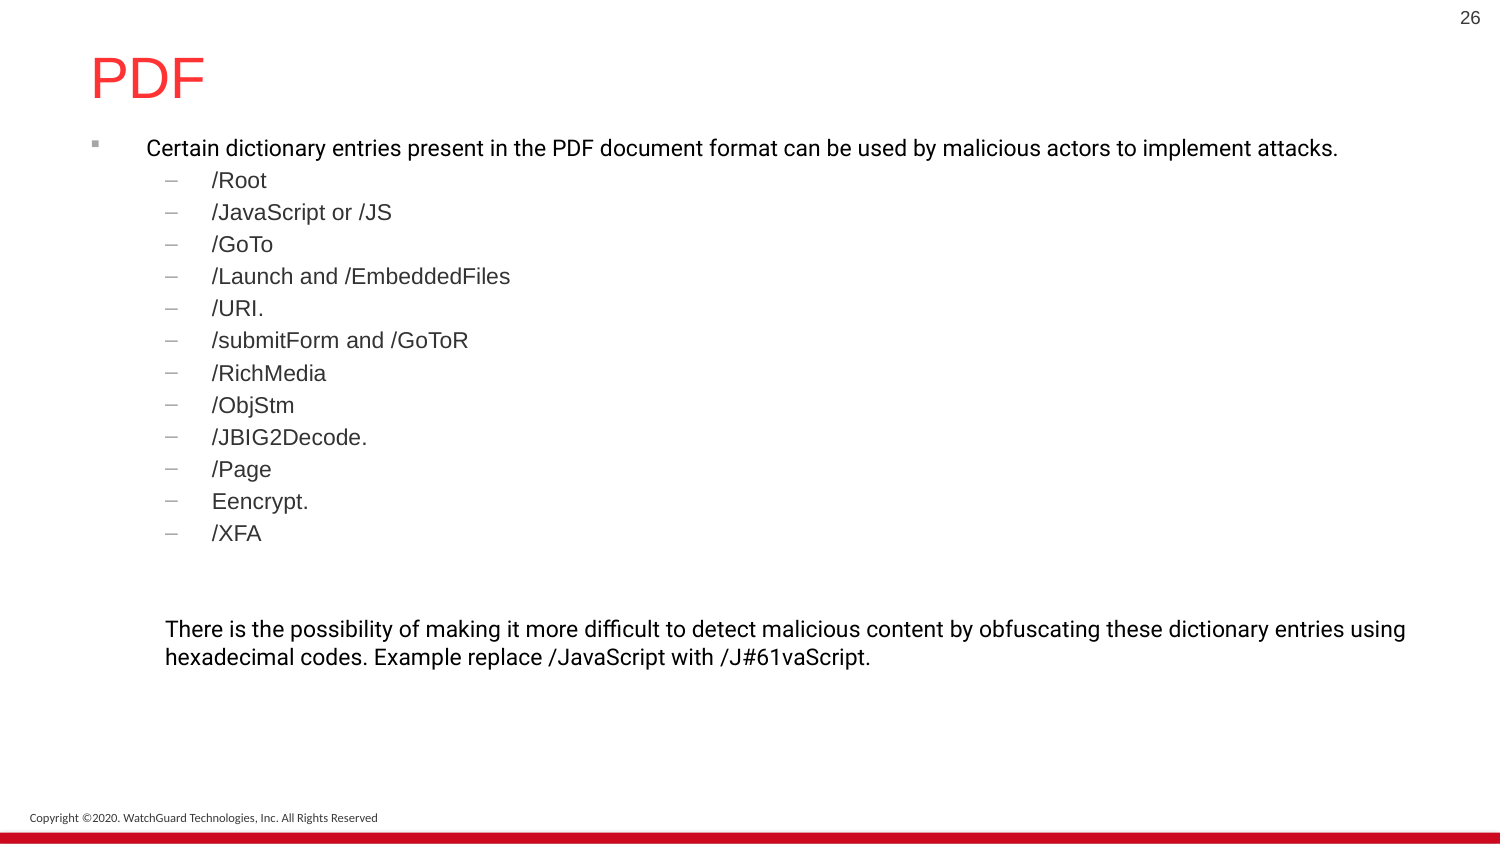

26
# PDF
Certain dictionary entries present in the PDF document format can be used by malicious actors to implement attacks.
/Root
/JavaScript or /JS
/GoTo
/Launch and /EmbeddedFiles
/URI.
/submitForm and /GoToR
/RichMedia
/ObjStm
/JBIG2Decode.
/Page
Eencrypt.
/XFA

There is the possibility of making it more difficult to detect malicious content by obfuscating these dictionary entries using hexadecimal codes. Example replace /JavaScript with /J#61vaScript.